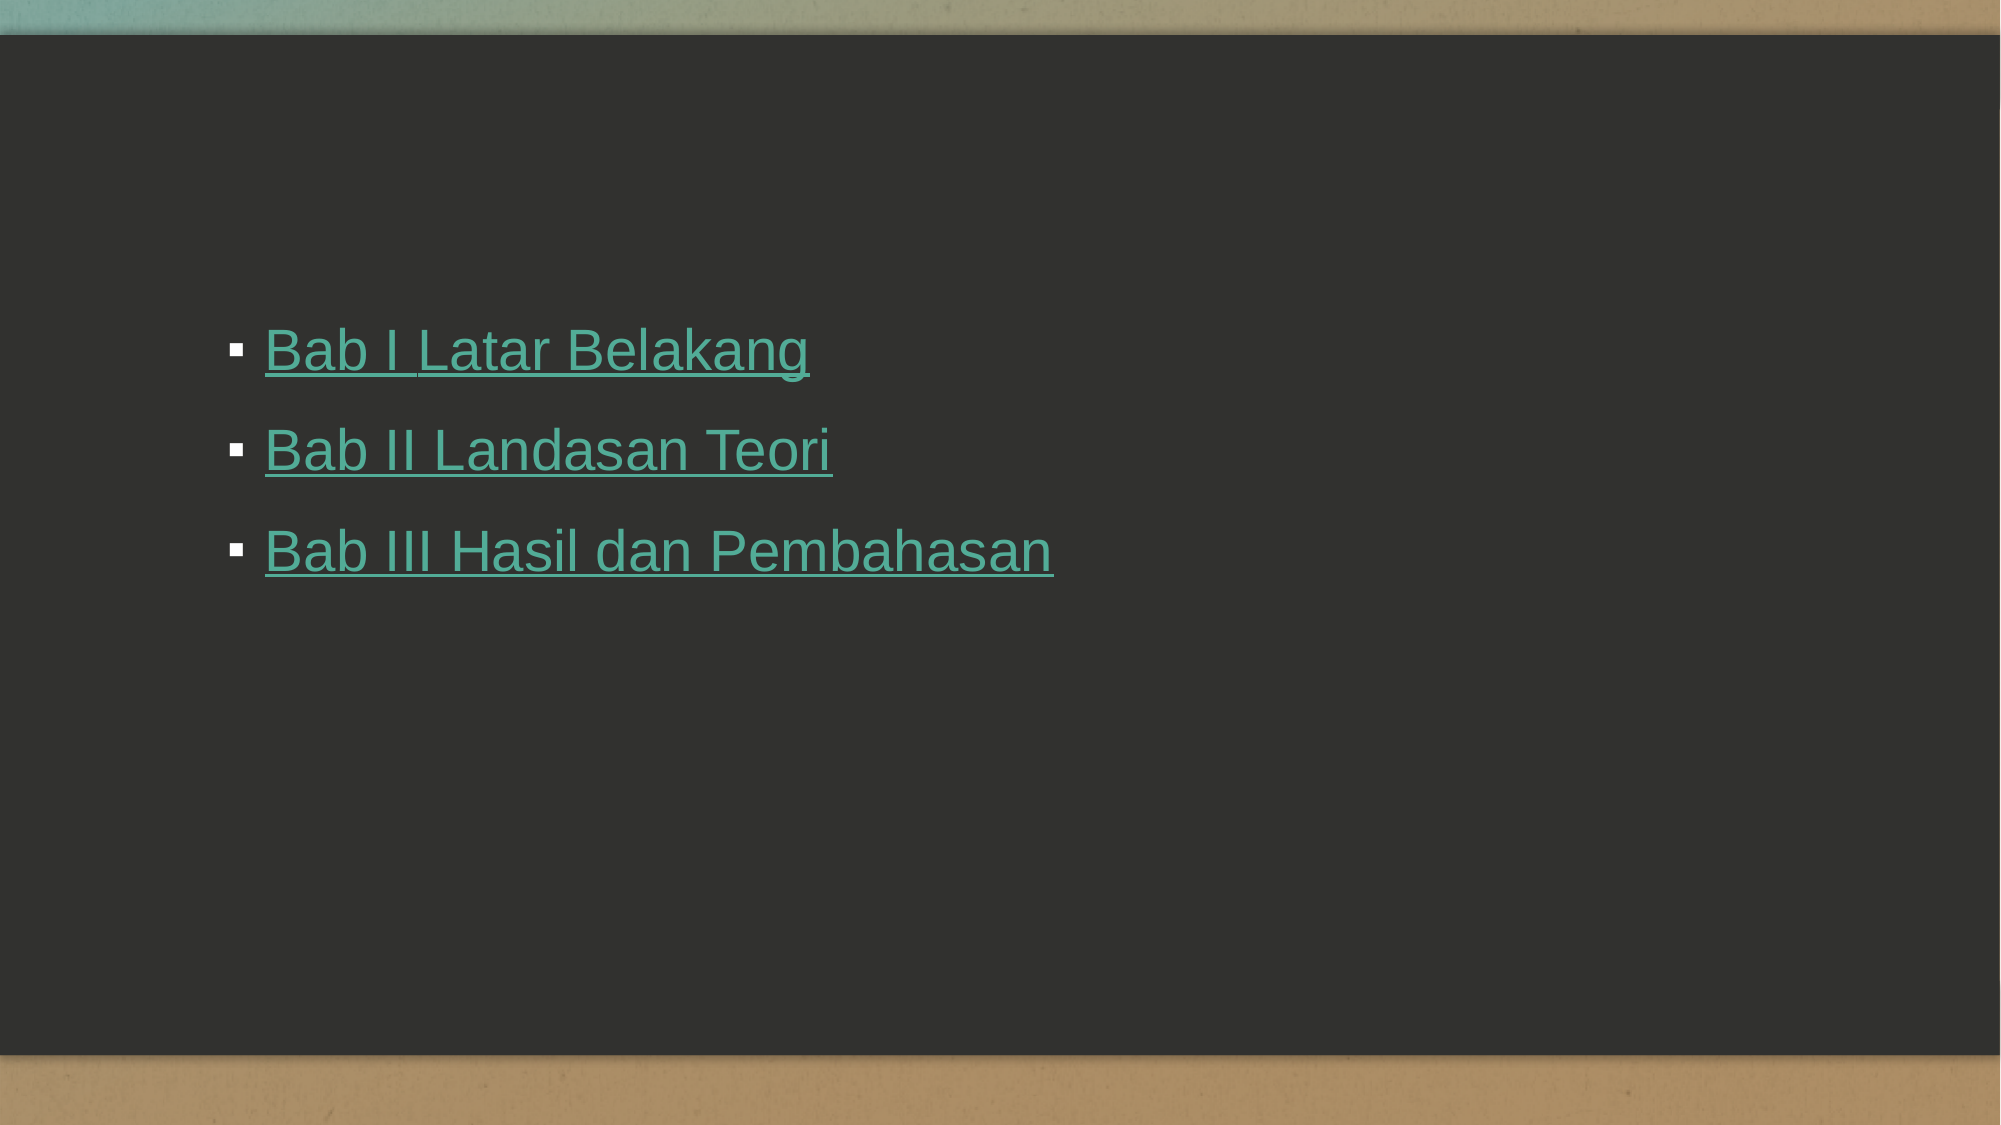

#
Bab I Latar Belakang
Bab II Landasan Teori
Bab III Hasil dan Pembahasan